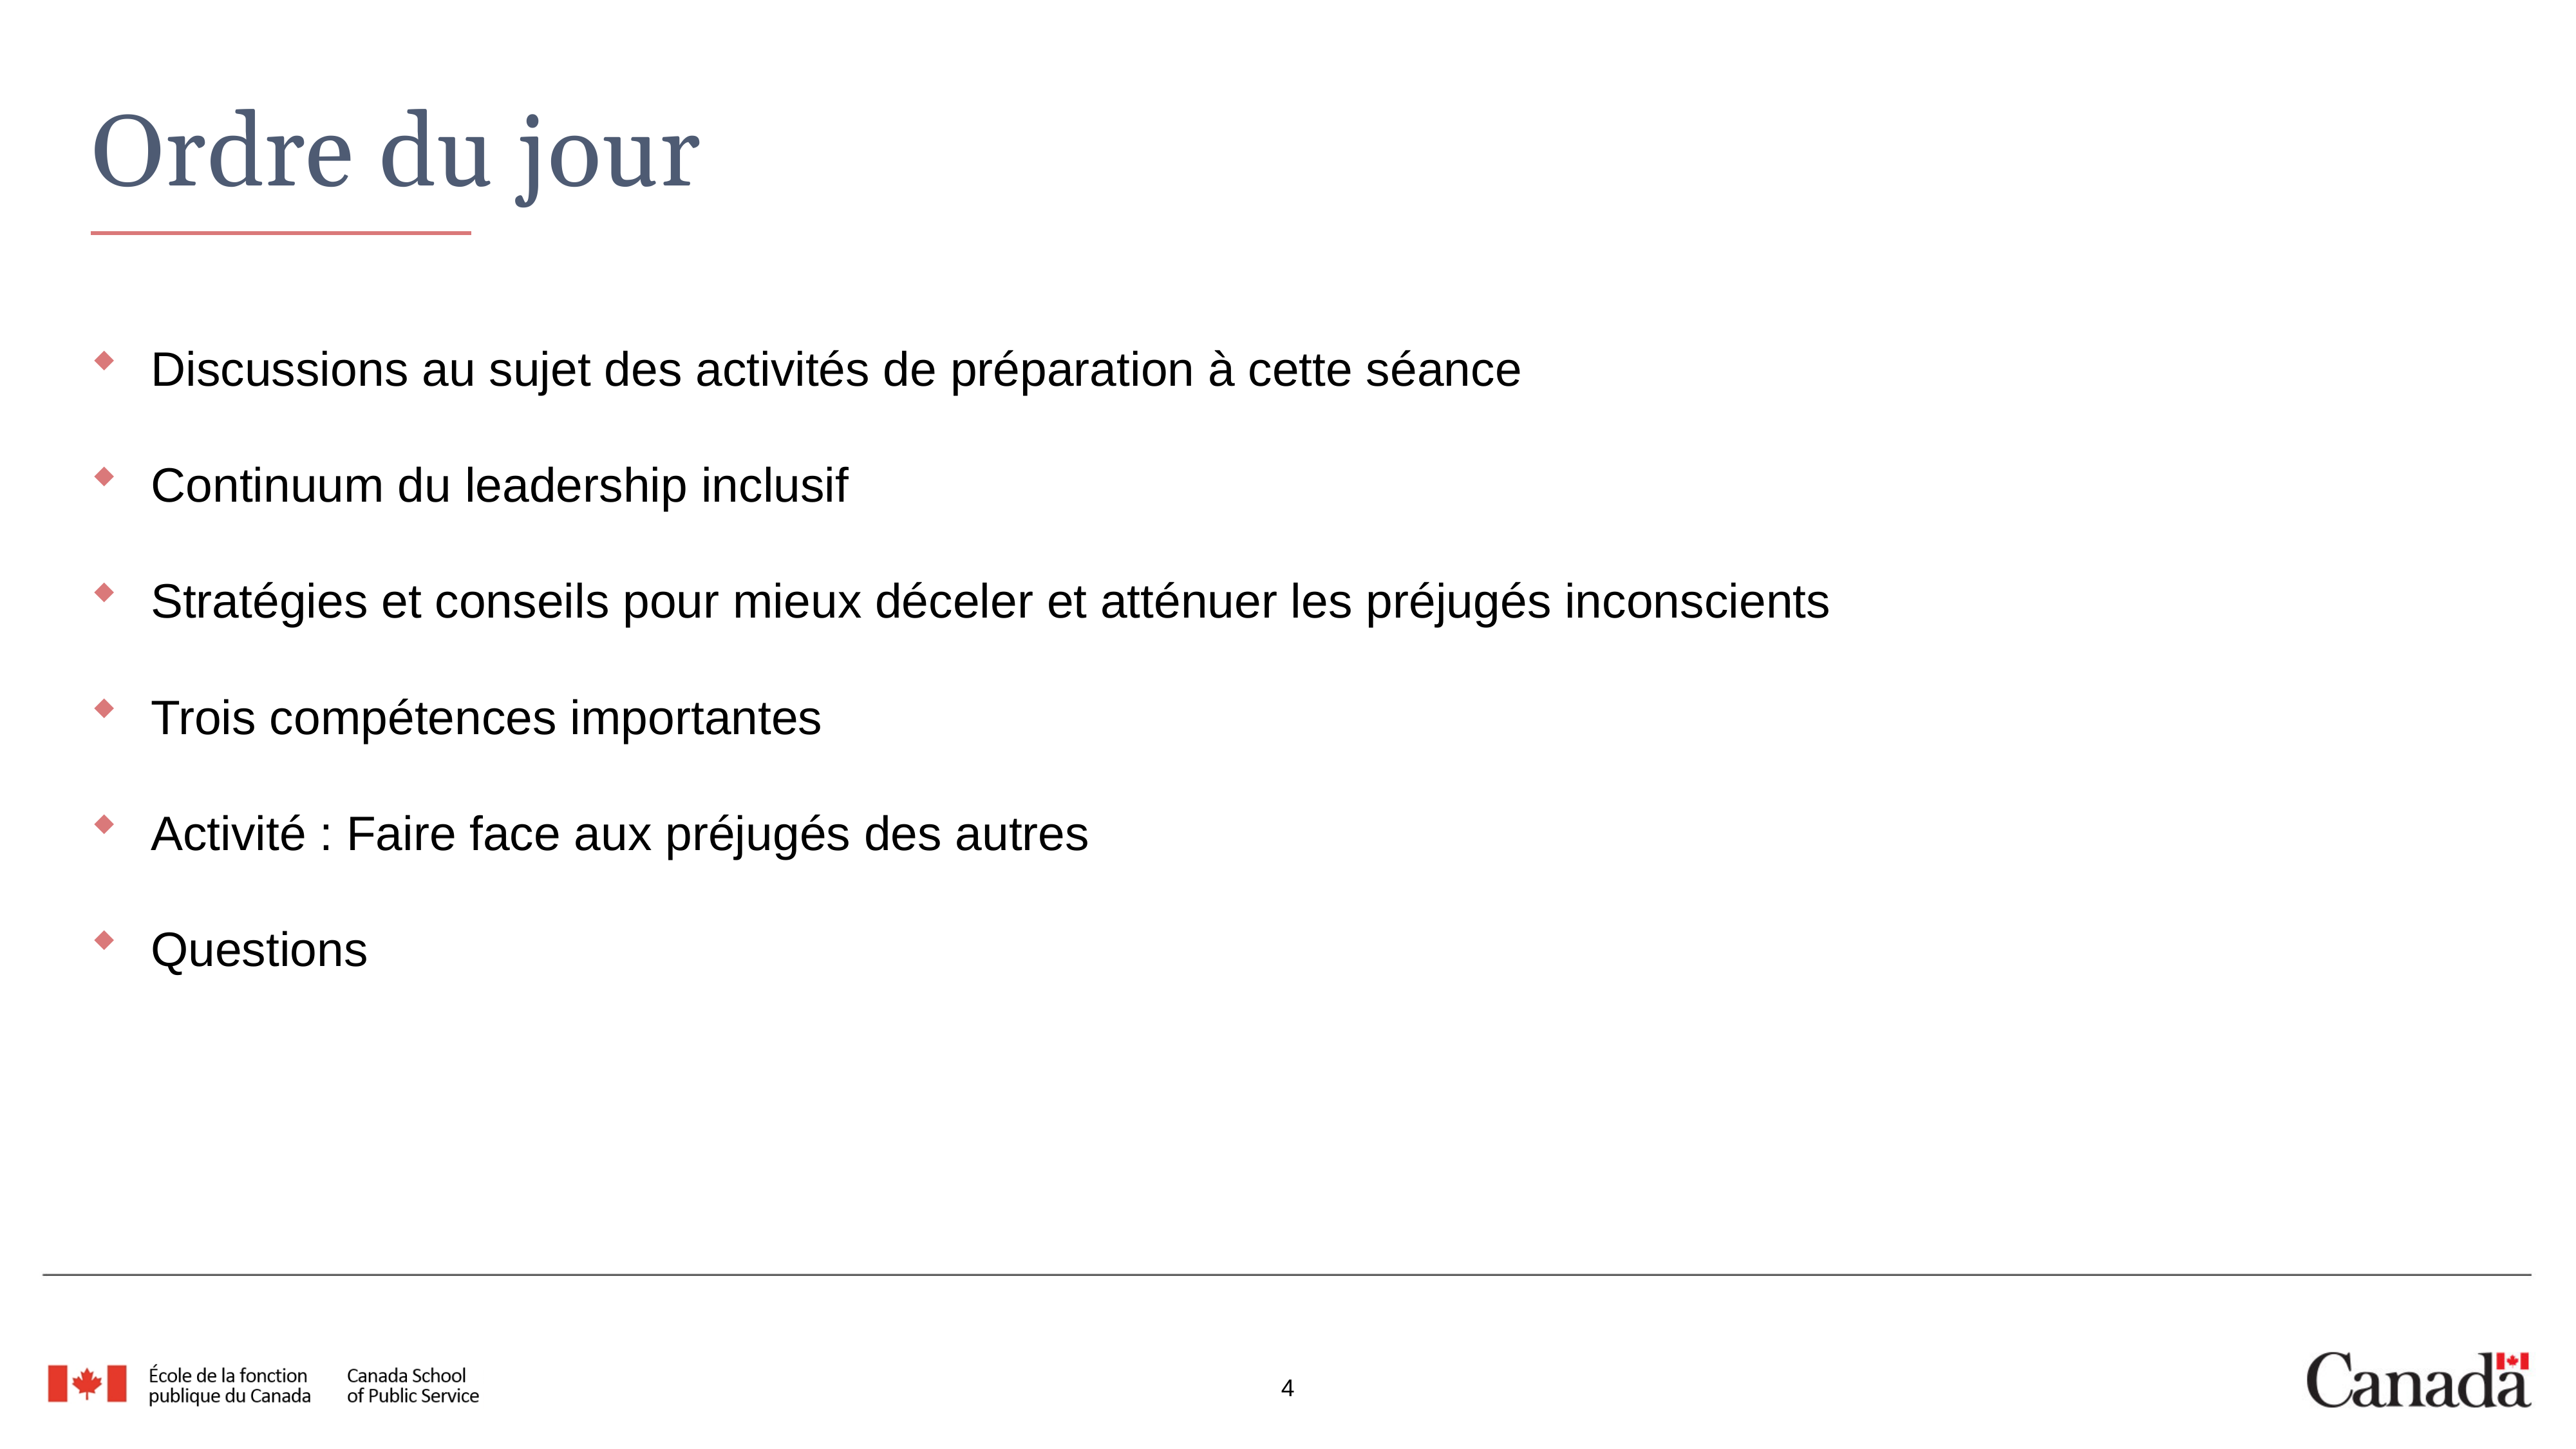

# Ordre du jour

Discussions au sujet des activités de préparation à cette séance

Continuum du leadership inclusif

Stratégies et conseils pour mieux déceler et atténuer les préjugés inconscients

Trois compétences importantes

Activité : Faire face aux préjugés des autres

Questions

4